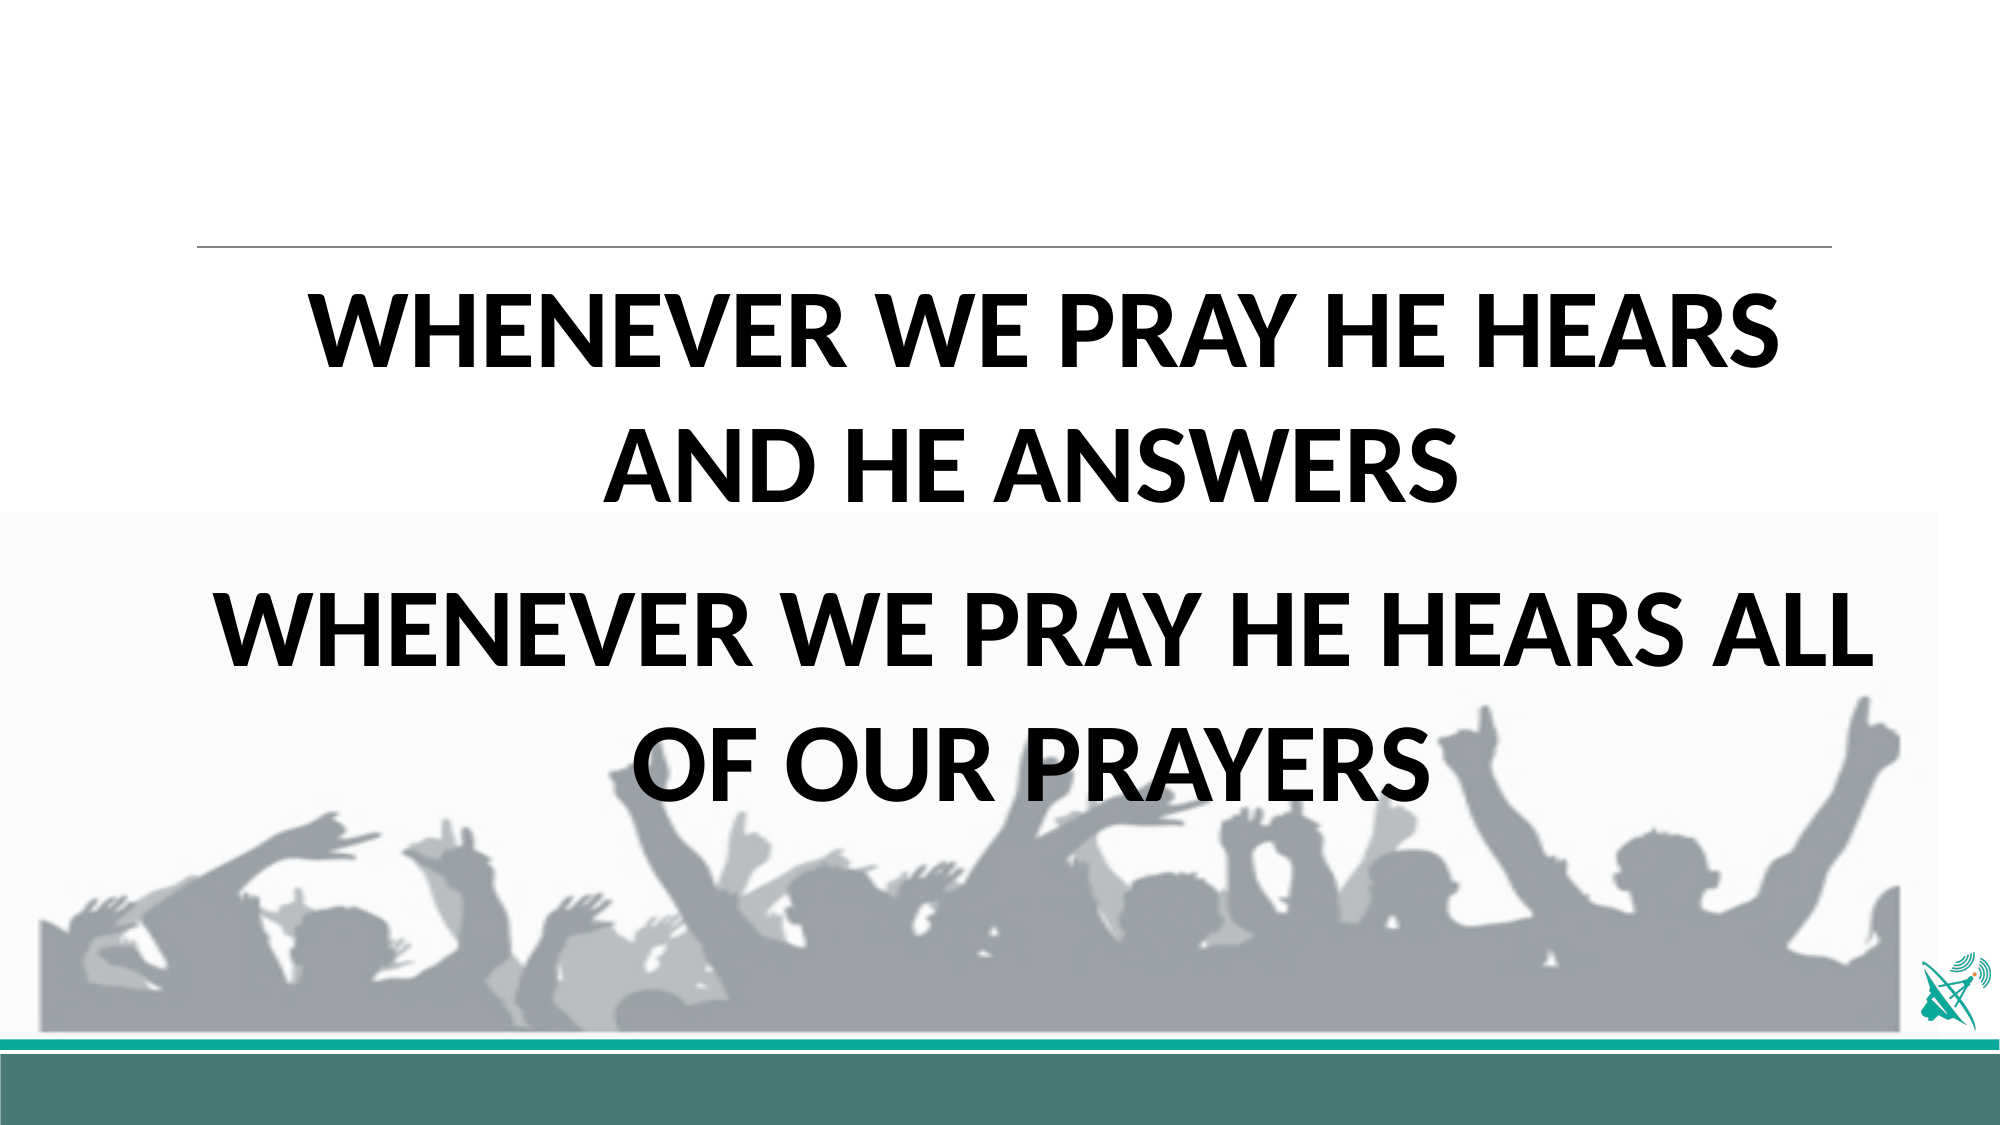

WHENEVER WE PRAY HE HEARS AND HE ANSWERS
WHENEVER WE PRAY HE HEARS ALL OF OUR PRAYERS